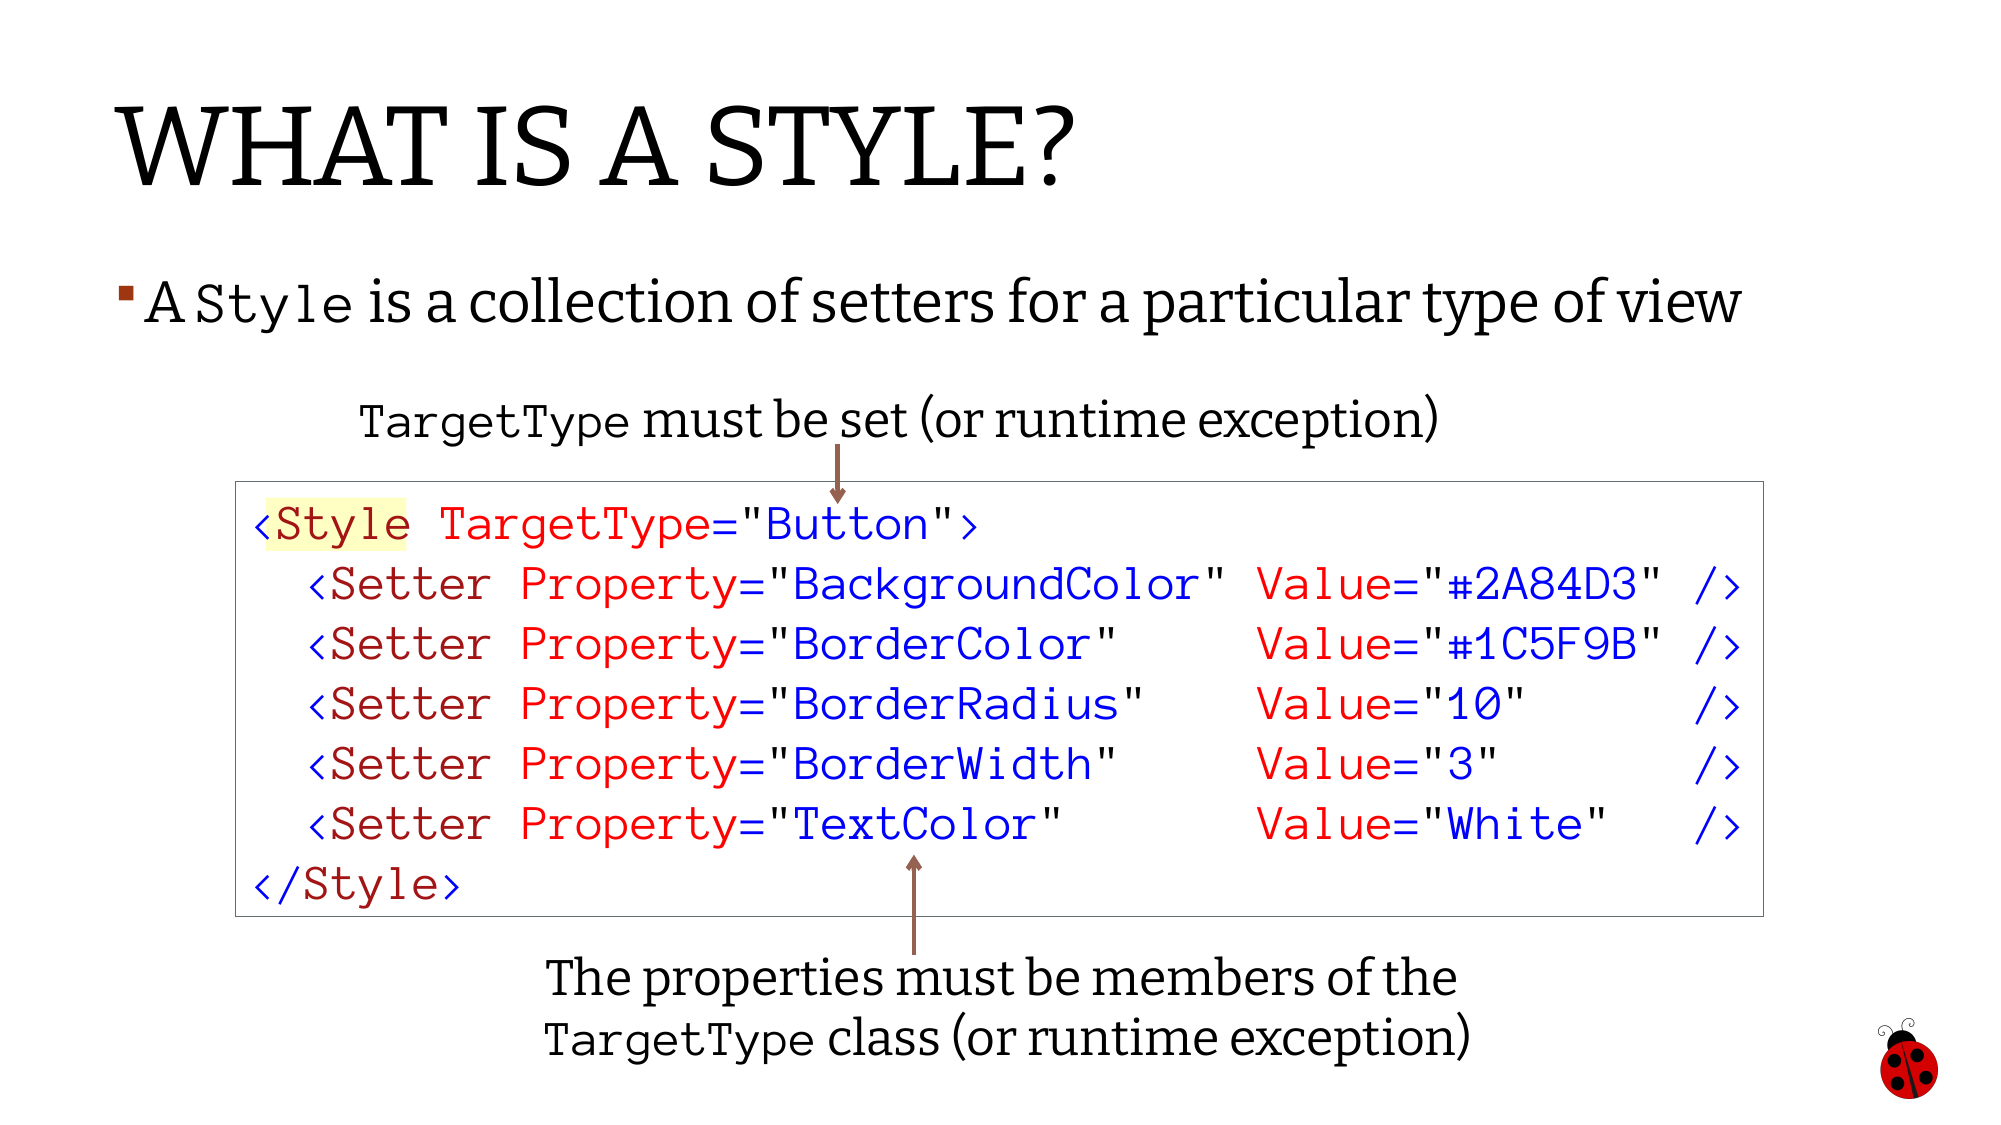

# What is a Style?
A Style is a collection of setters for a particular type of view
TargetType must be set (or runtime exception)
<Style TargetType="Button">
  <Setter Property="BackgroundColor" Value="#2A84D3" />
  <Setter Property="BorderColor"     Value="#1C5F9B" />
  <Setter Property="BorderRadius"    Value="10"      />
  <Setter Property="BorderWidth"     Value="3"       />
  <Setter Property="TextColor"       Value="White"   />
</Style>

The properties must be members of the
TargetType class (or runtime exception)